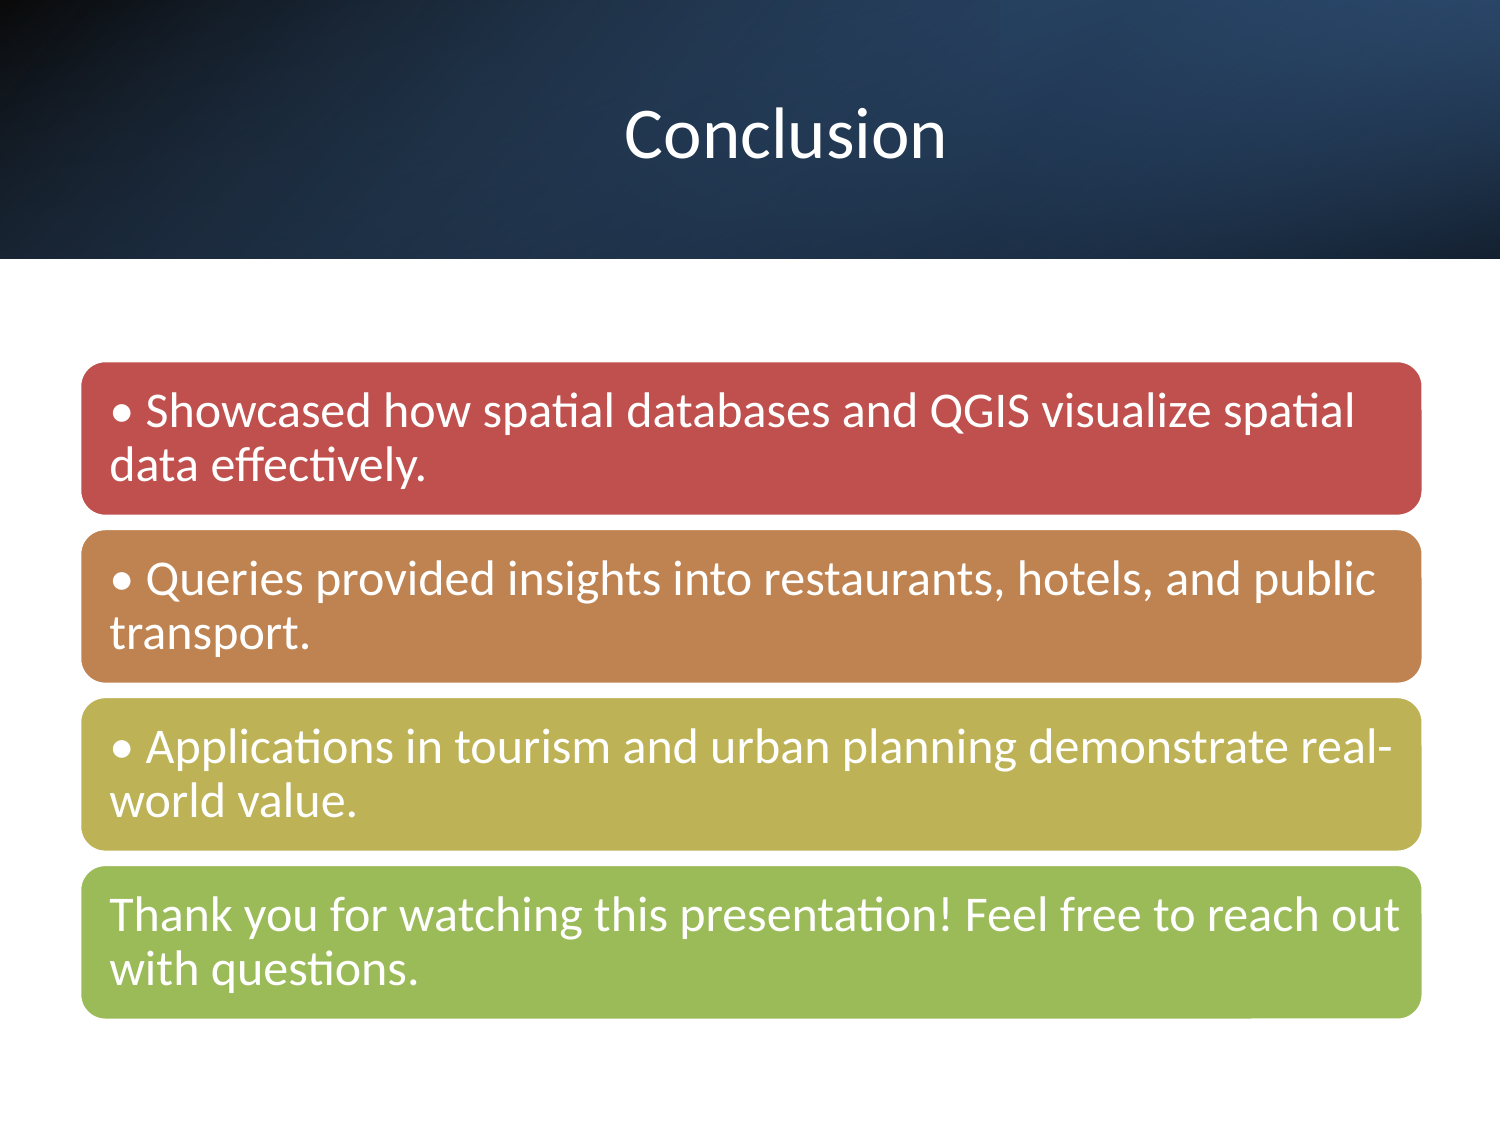

# Conclusion
• Showcased how spatial databases and QGIS visualize spatial data effectively.
• Queries provided insights into restaurants, hotels, and public transport.
• Applications in tourism and urban planning demonstrate real-world value.
Thank you for watching this presentation! Feel free to reach out with questions.